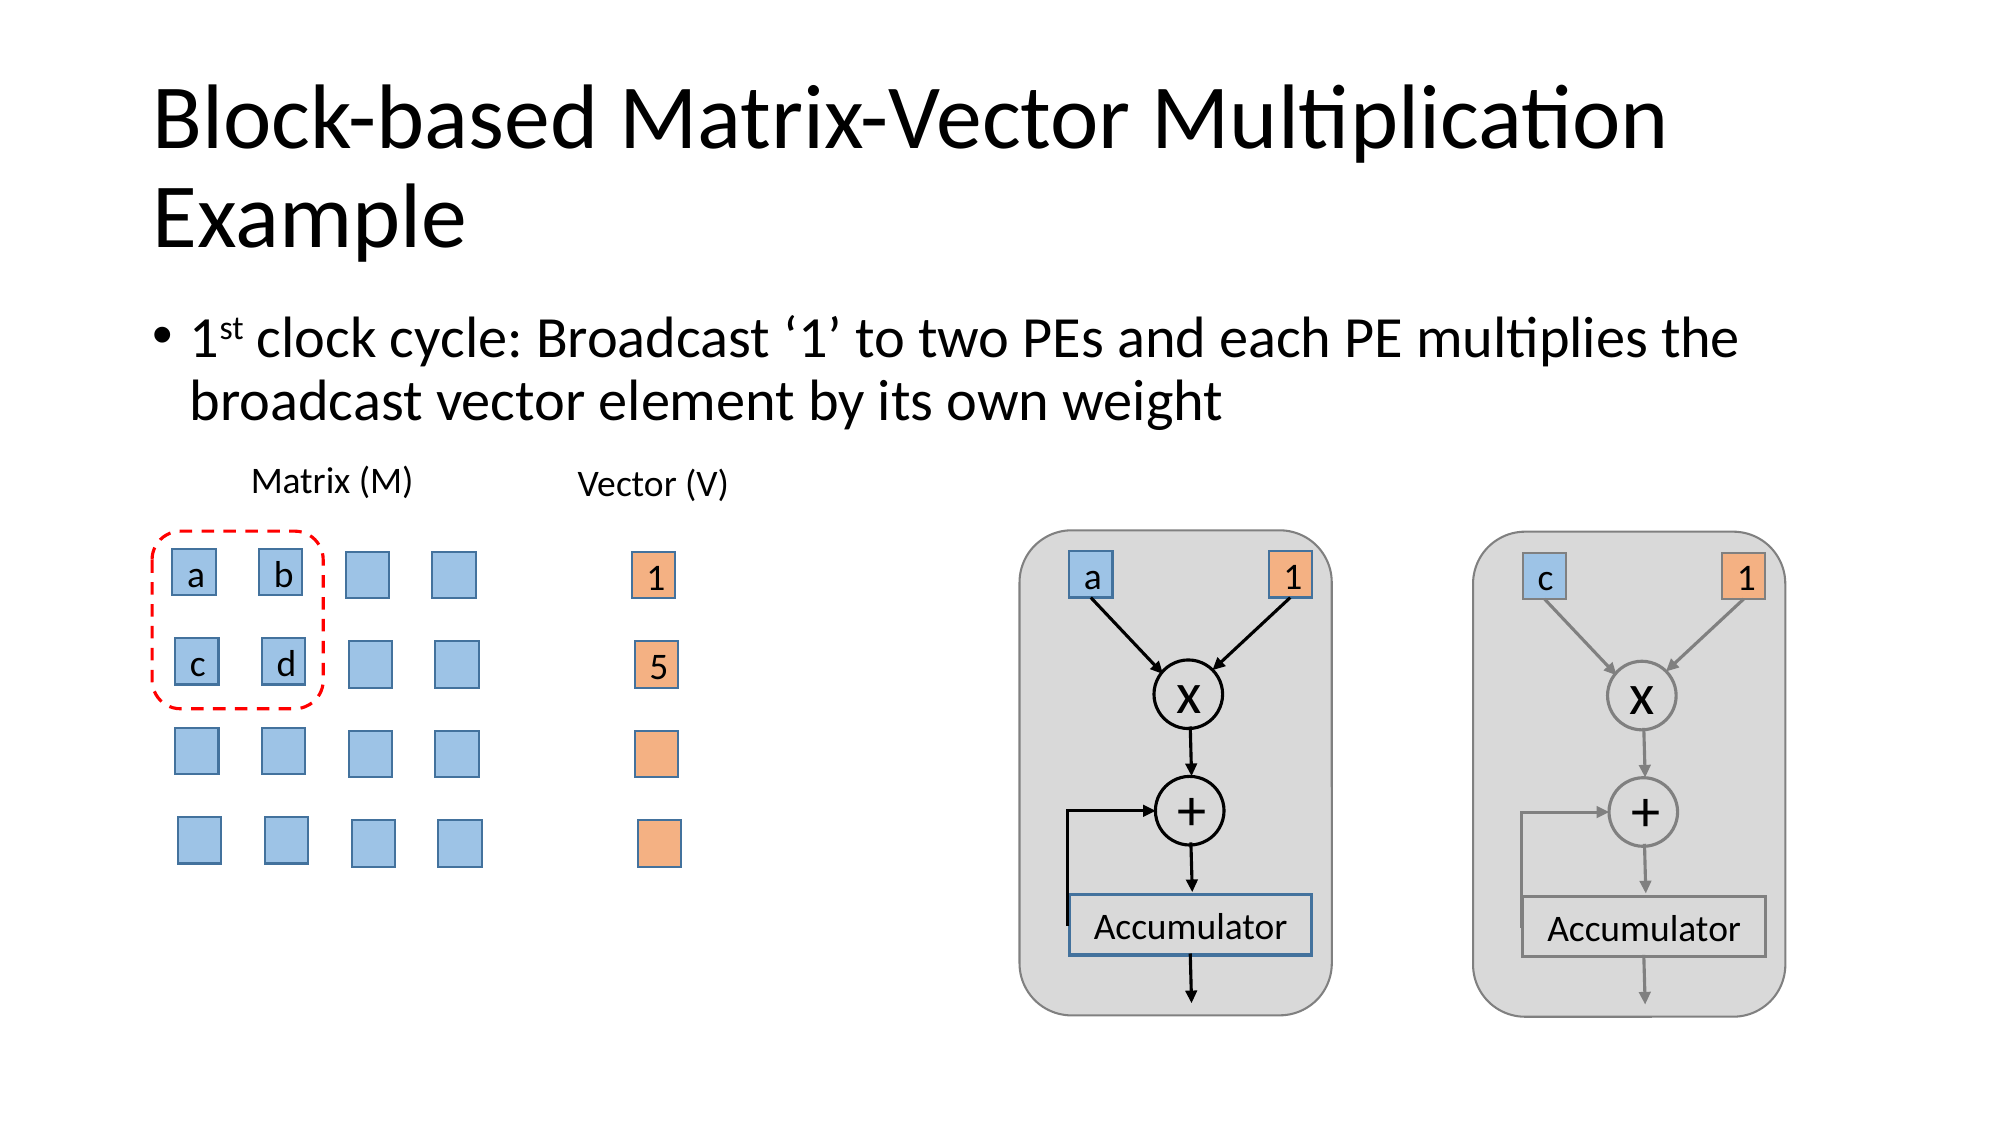

# Block-based Matrix-Vector Multiplication Example
1st clock cycle: Broadcast ‘1’ to two PEs and each PE multiplies the broadcast vector element by its own weight
Matrix (M)
Vector (V)

a
1
x

+

Accumulator

c
1
x

+

Accumulator
a
b

1
c
d

5